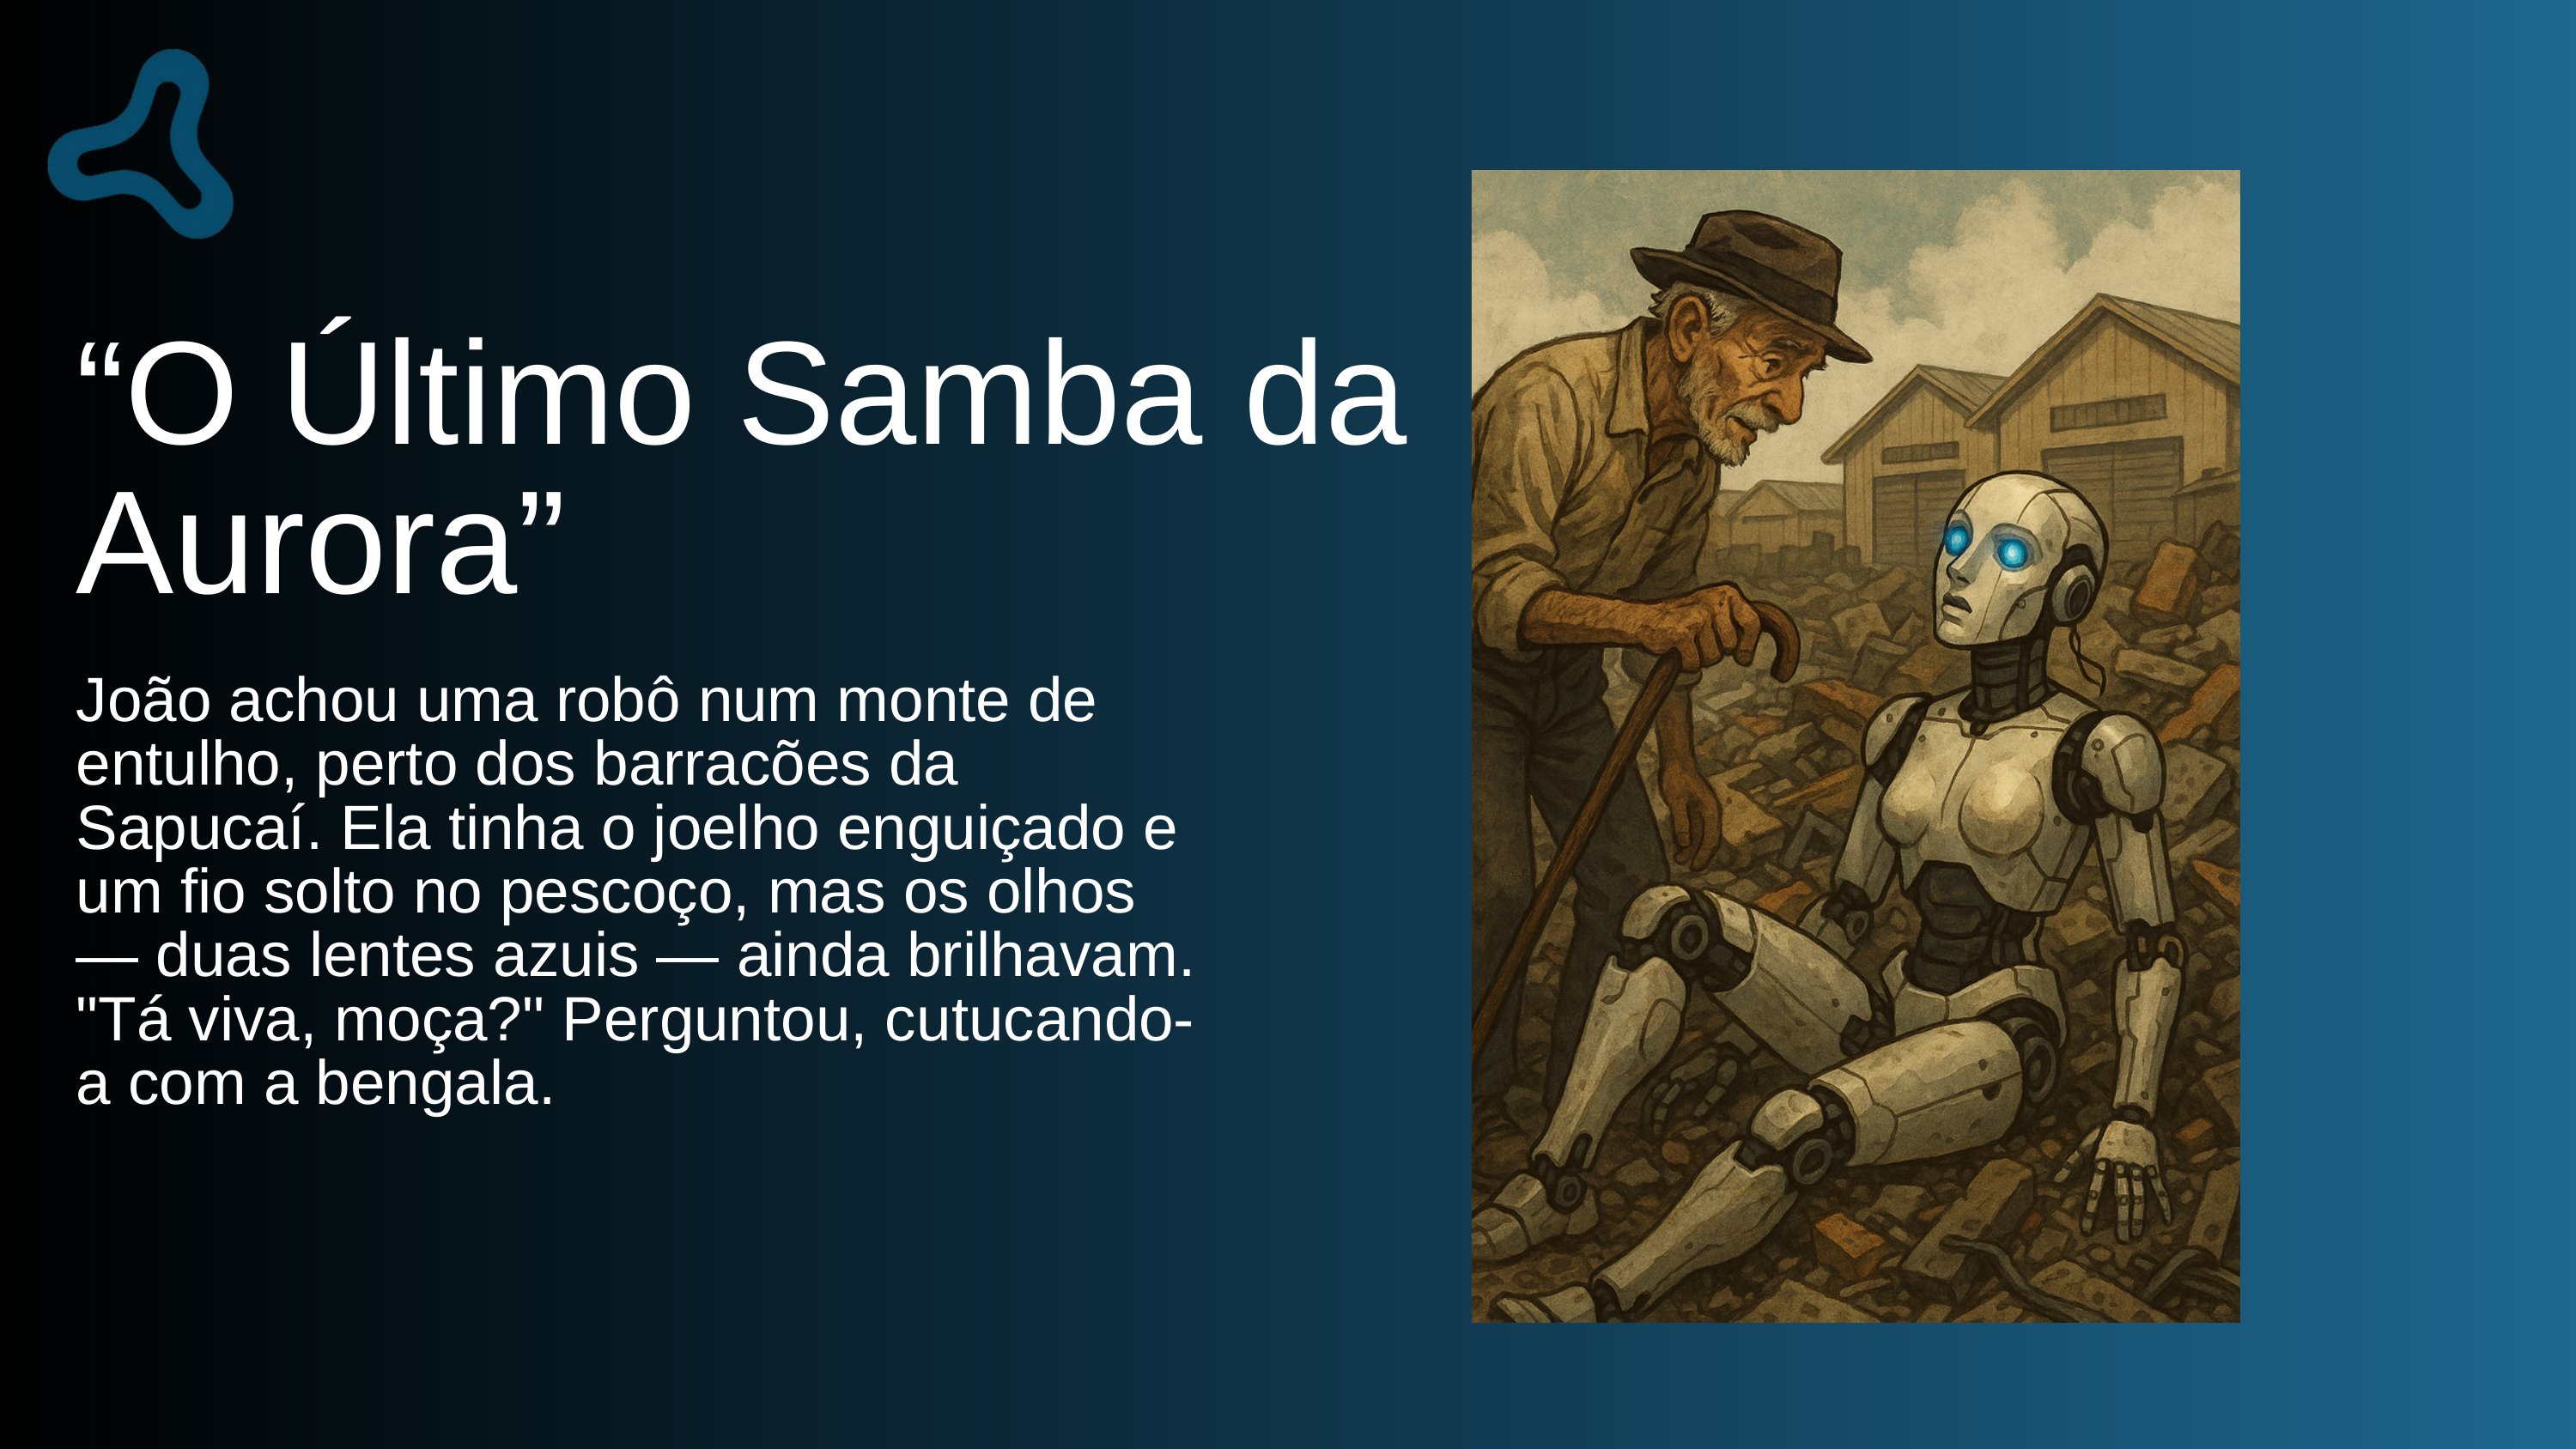

“O Último Samba da Aurora”
João achou uma robô num monte de entulho, perto dos barracões da Sapucaí. Ela tinha o joelho enguiçado e um fio solto no pescoço, mas os olhos — duas lentes azuis — ainda brilhavam. "Tá viva, moça?" Perguntou, cutucando-a com a bengala.